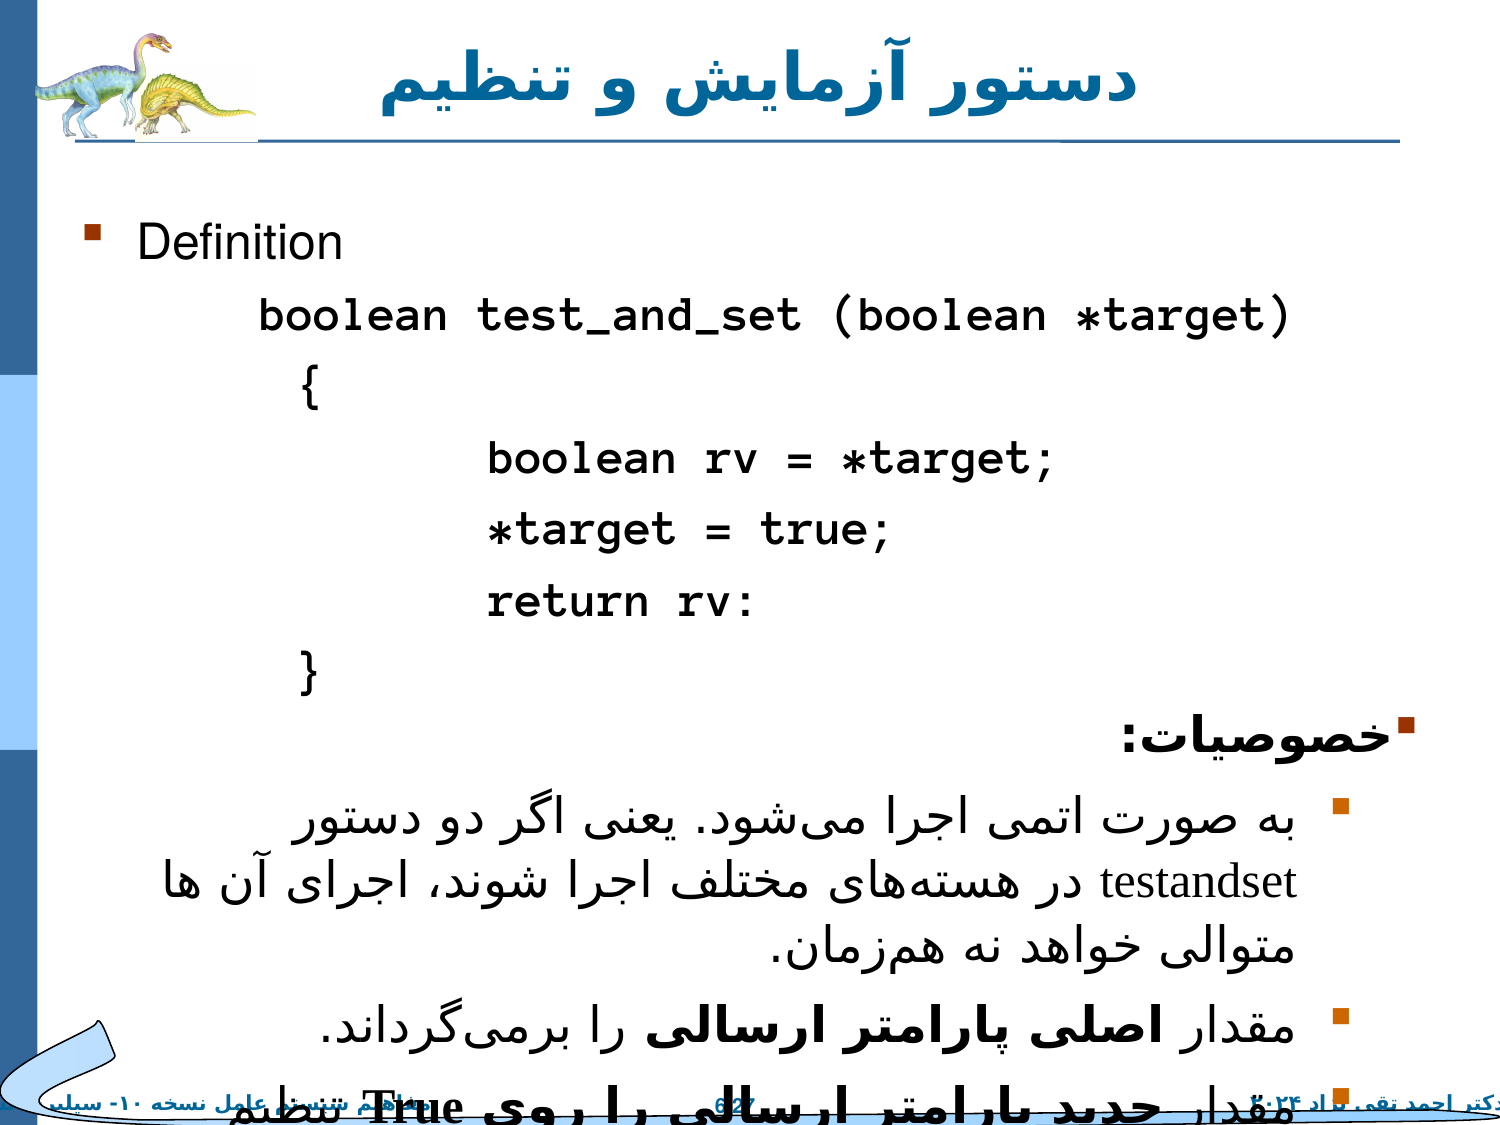

# دستور آزمایش و تنظیم
Definition
      boolean test_and_set (boolean *target)
        {
               boolean rv = *target;
               *target = true;
               return rv:
        }
خصوصیات:
به صورت اتمی اجرا می‌شود. یعنی اگر دو دستور testandset در هسته‌های مختلف اجرا شوند، اجرای آن ها متوالی خواهد نه هم‌زمان.
مقدار اصلی پارامتر ارسالی را برمی‌گرداند.
مقدار جدید پارامتر ارسالی را روی True تنظیم می‌کند.